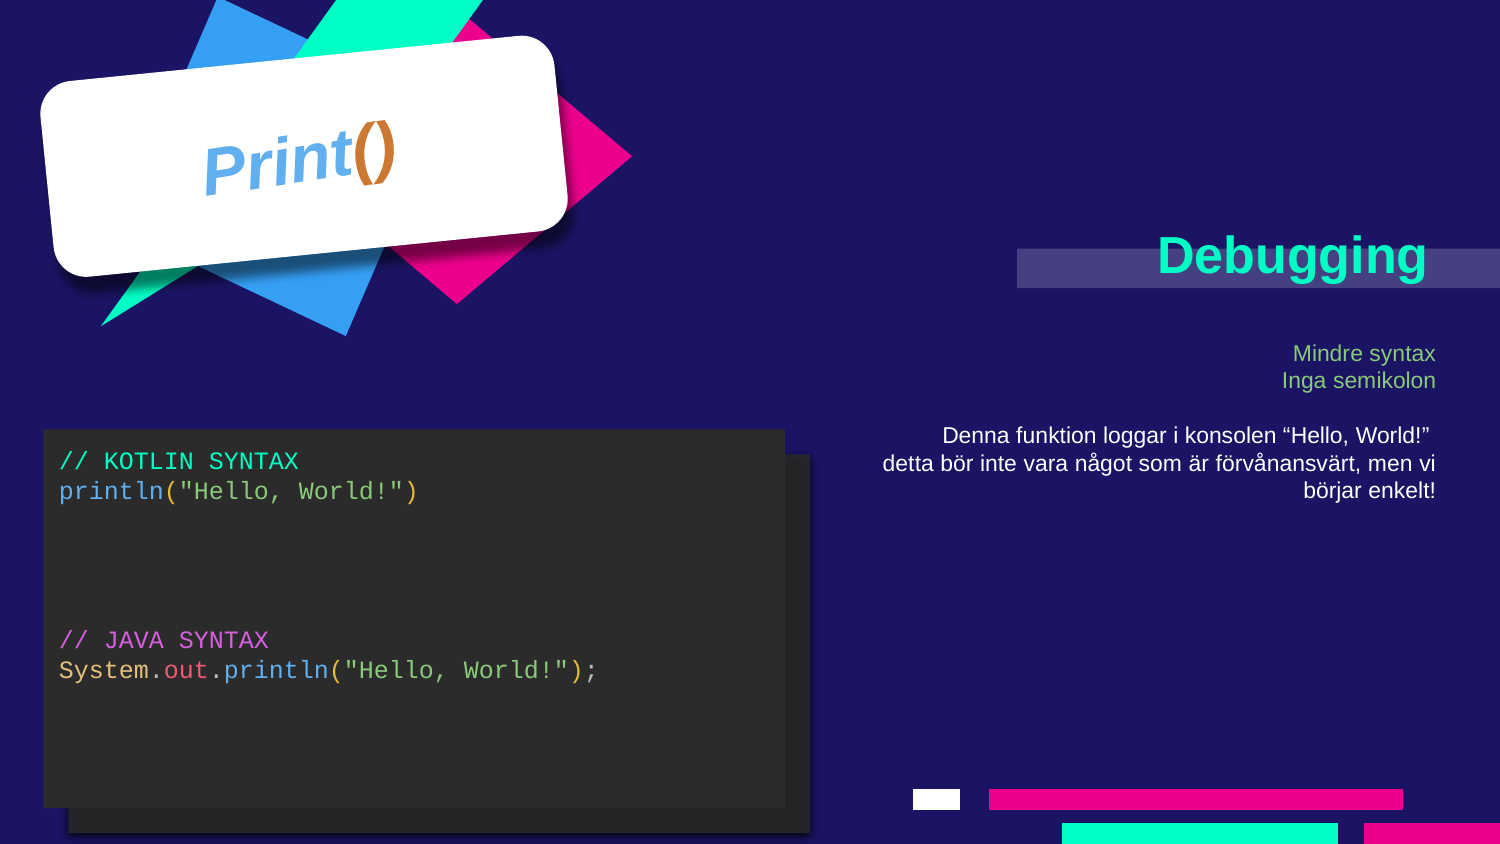

Print()
# Debugging

Mindre syntax
Inga semikolon

Denna funktion loggar i konsolen “Hello, World!”
detta bör inte vara något som är förvånansvärt, men vi börjar enkelt!

// KOTLIN SYNTAX
println("Hello, World!")

// JAVA SYNTAX
System.out.println("Hello, World!");